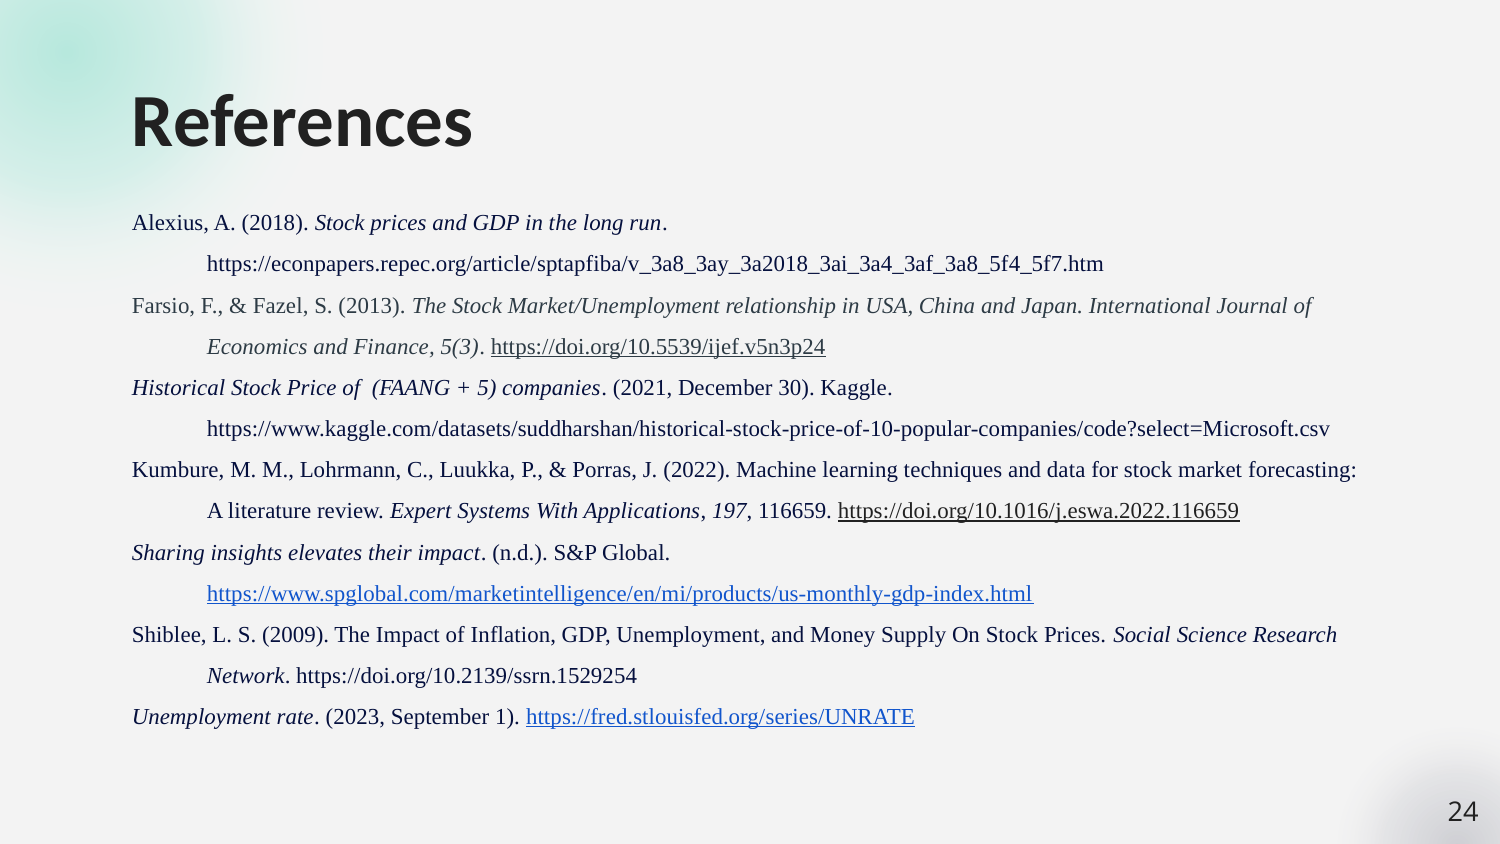

# References
Alexius, A. (2018). Stock prices and GDP in the long run. https://econpapers.repec.org/article/sptapfiba/v_3a8_3ay_3a2018_3ai_3a4_3af_3a8_5f4_5f7.htm
Farsio, F., & Fazel, S. (2013). The Stock Market/Unemployment relationship in USA, China and Japan. International Journal of Economics and Finance, 5(3). https://doi.org/10.5539/ijef.v5n3p24
Historical Stock Price of  (FAANG + 5) companies. (2021, December 30). Kaggle. https://www.kaggle.com/datasets/suddharshan/historical-stock-price-of-10-popular-companies/code?select=Microsoft.csv
Kumbure, M. M., Lohrmann, C., Luukka, P., & Porras, J. (2022). Machine learning techniques and data for stock market forecasting: A literature review. Expert Systems With Applications, 197, 116659. https://doi.org/10.1016/j.eswa.2022.116659
Sharing insights elevates their impact. (n.d.). S&P Global. https://www.spglobal.com/marketintelligence/en/mi/products/us-monthly-gdp-index.html
Shiblee, L. S. (2009). The Impact of Inflation, GDP, Unemployment, and Money Supply On Stock Prices. Social Science Research Network. https://doi.org/10.2139/ssrn.1529254
Unemployment rate. (2023, September 1). https://fred.stlouisfed.org/series/UNRATE
24